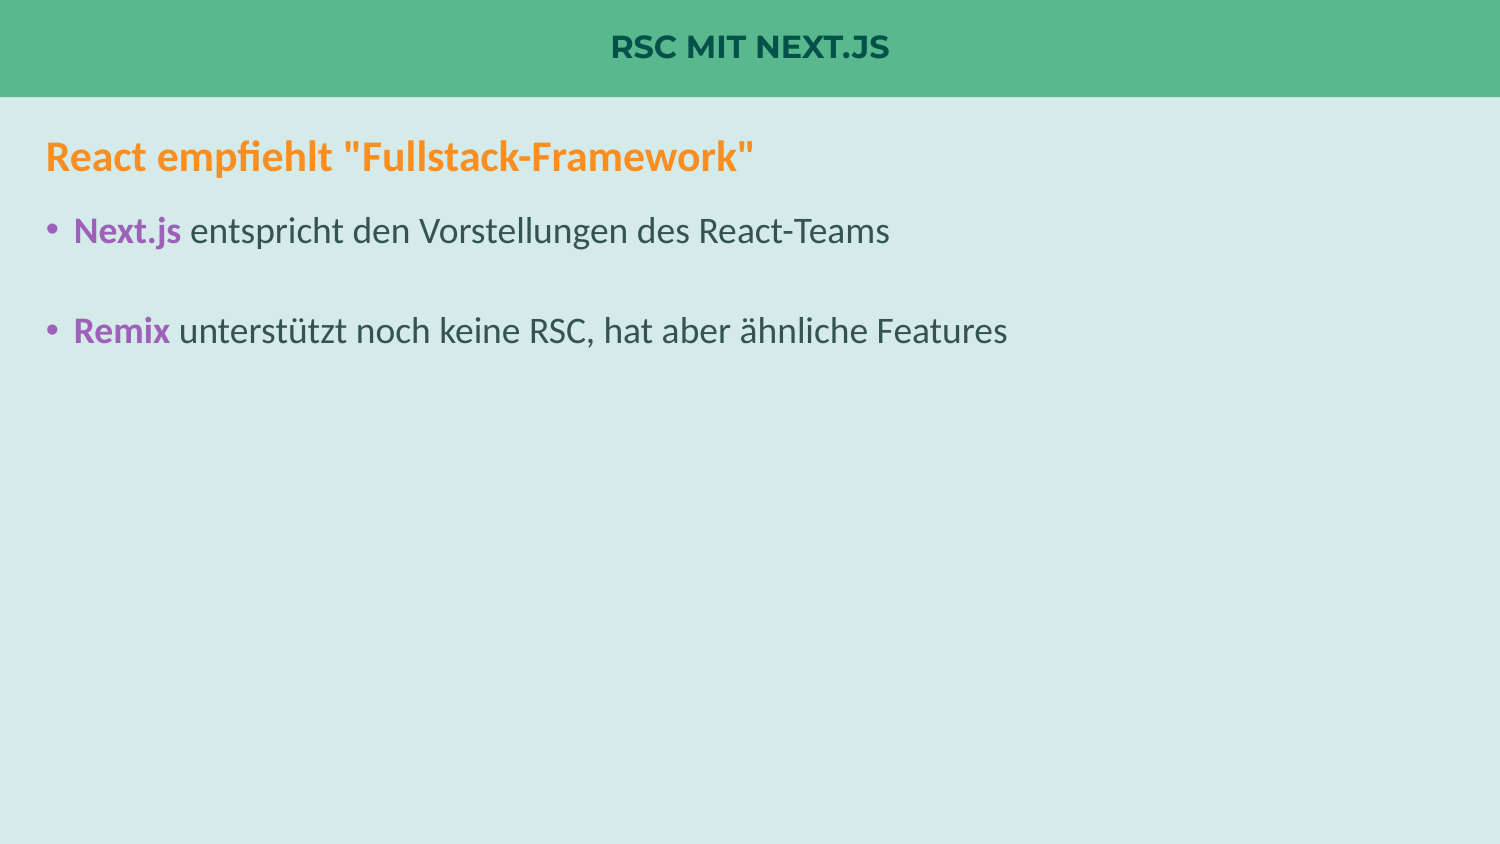

# RSC mit Next.js
React empfiehlt "Fullstack-Framework"
Next.js entspricht den Vorstellungen des React-Teams
Remix unterstützt noch keine RSC, hat aber ähnliche Features